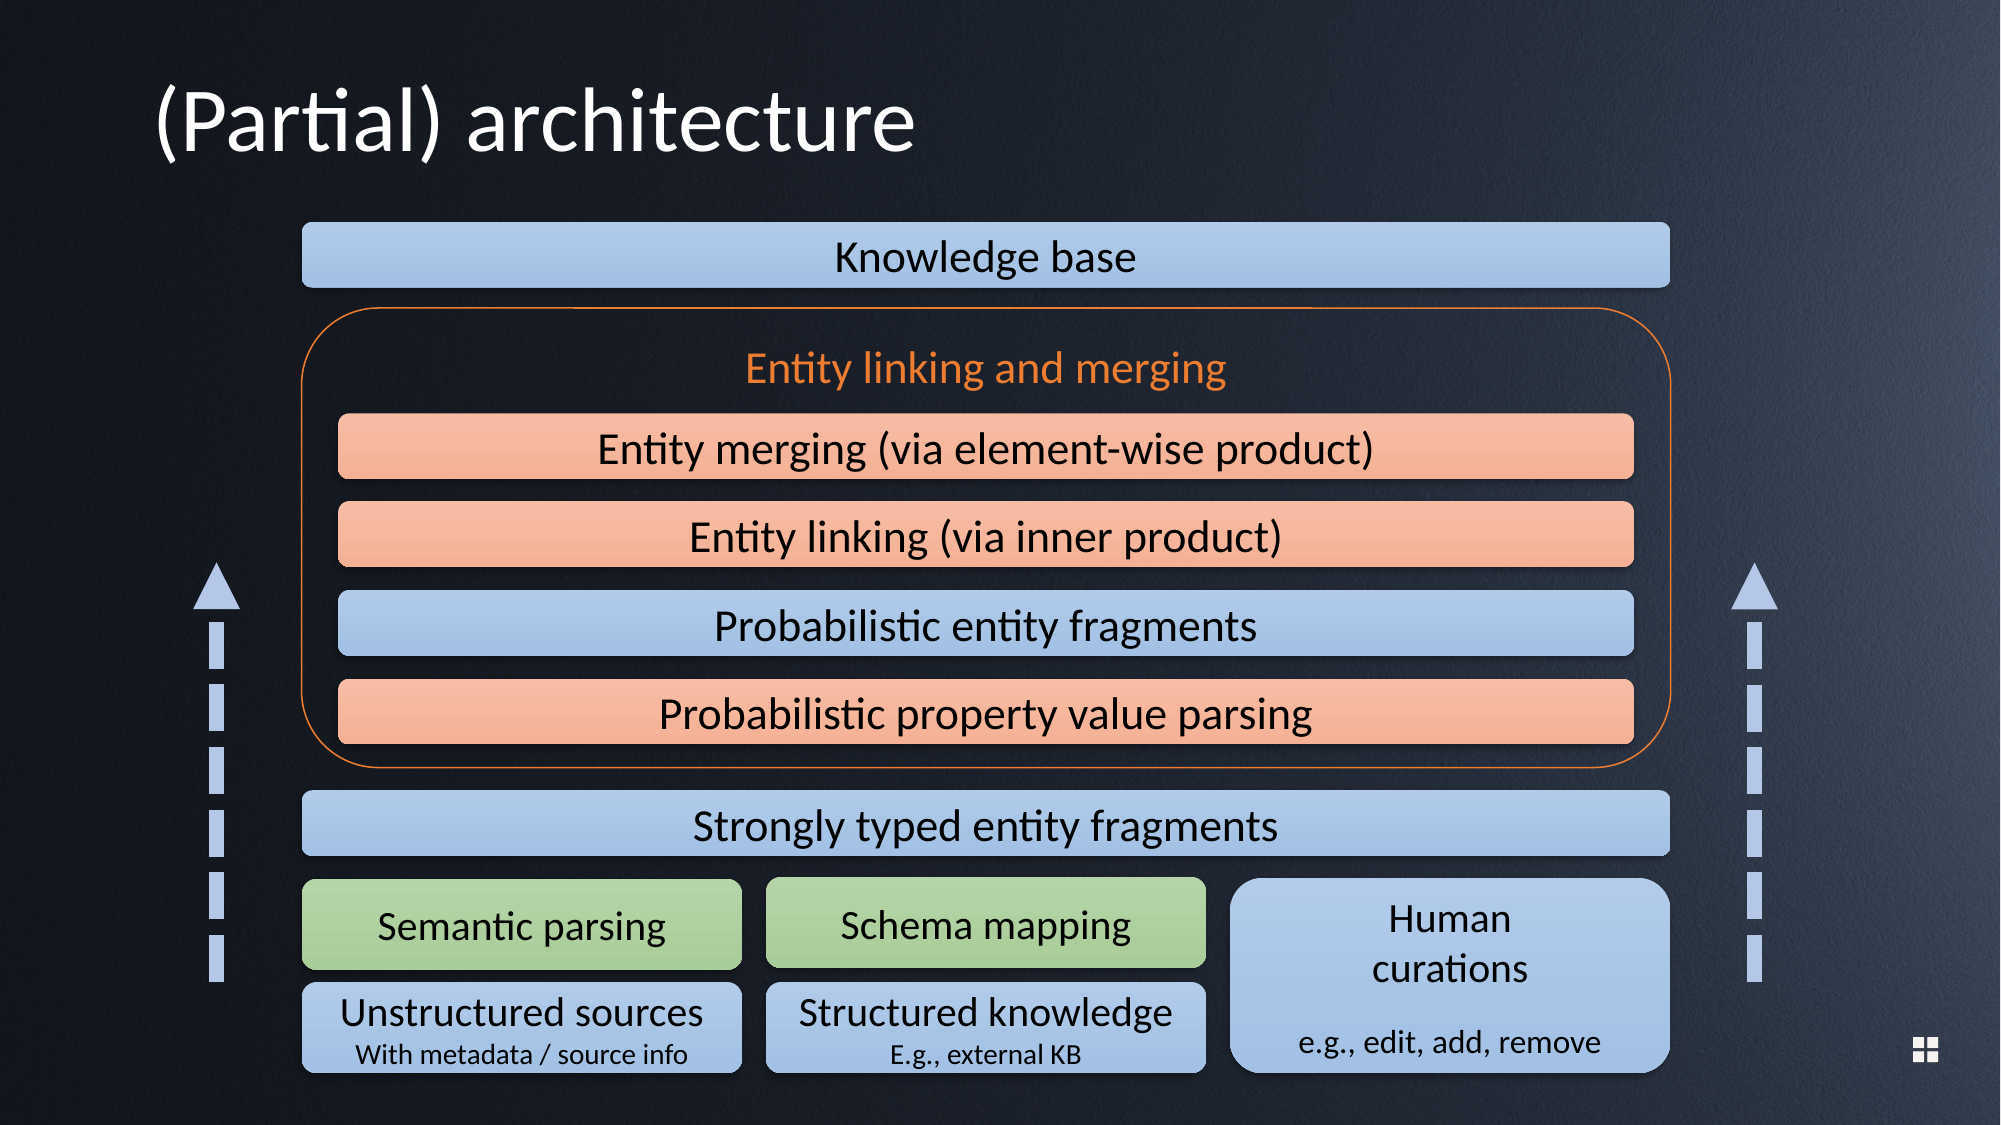

# (Partial) architecture
Knowledge base
Entity linking and merging
Entity merging (via element-wise product)
Entity linking (via inner product)
Probabilistic entity fragments
Probabilistic property value parsing
Strongly typed entity fragments
Schema mapping
Human
curations

e.g., edit, add, remove
Semantic parsing
Unstructured sources
With metadata / source info
Structured knowledge
E.g., external KB